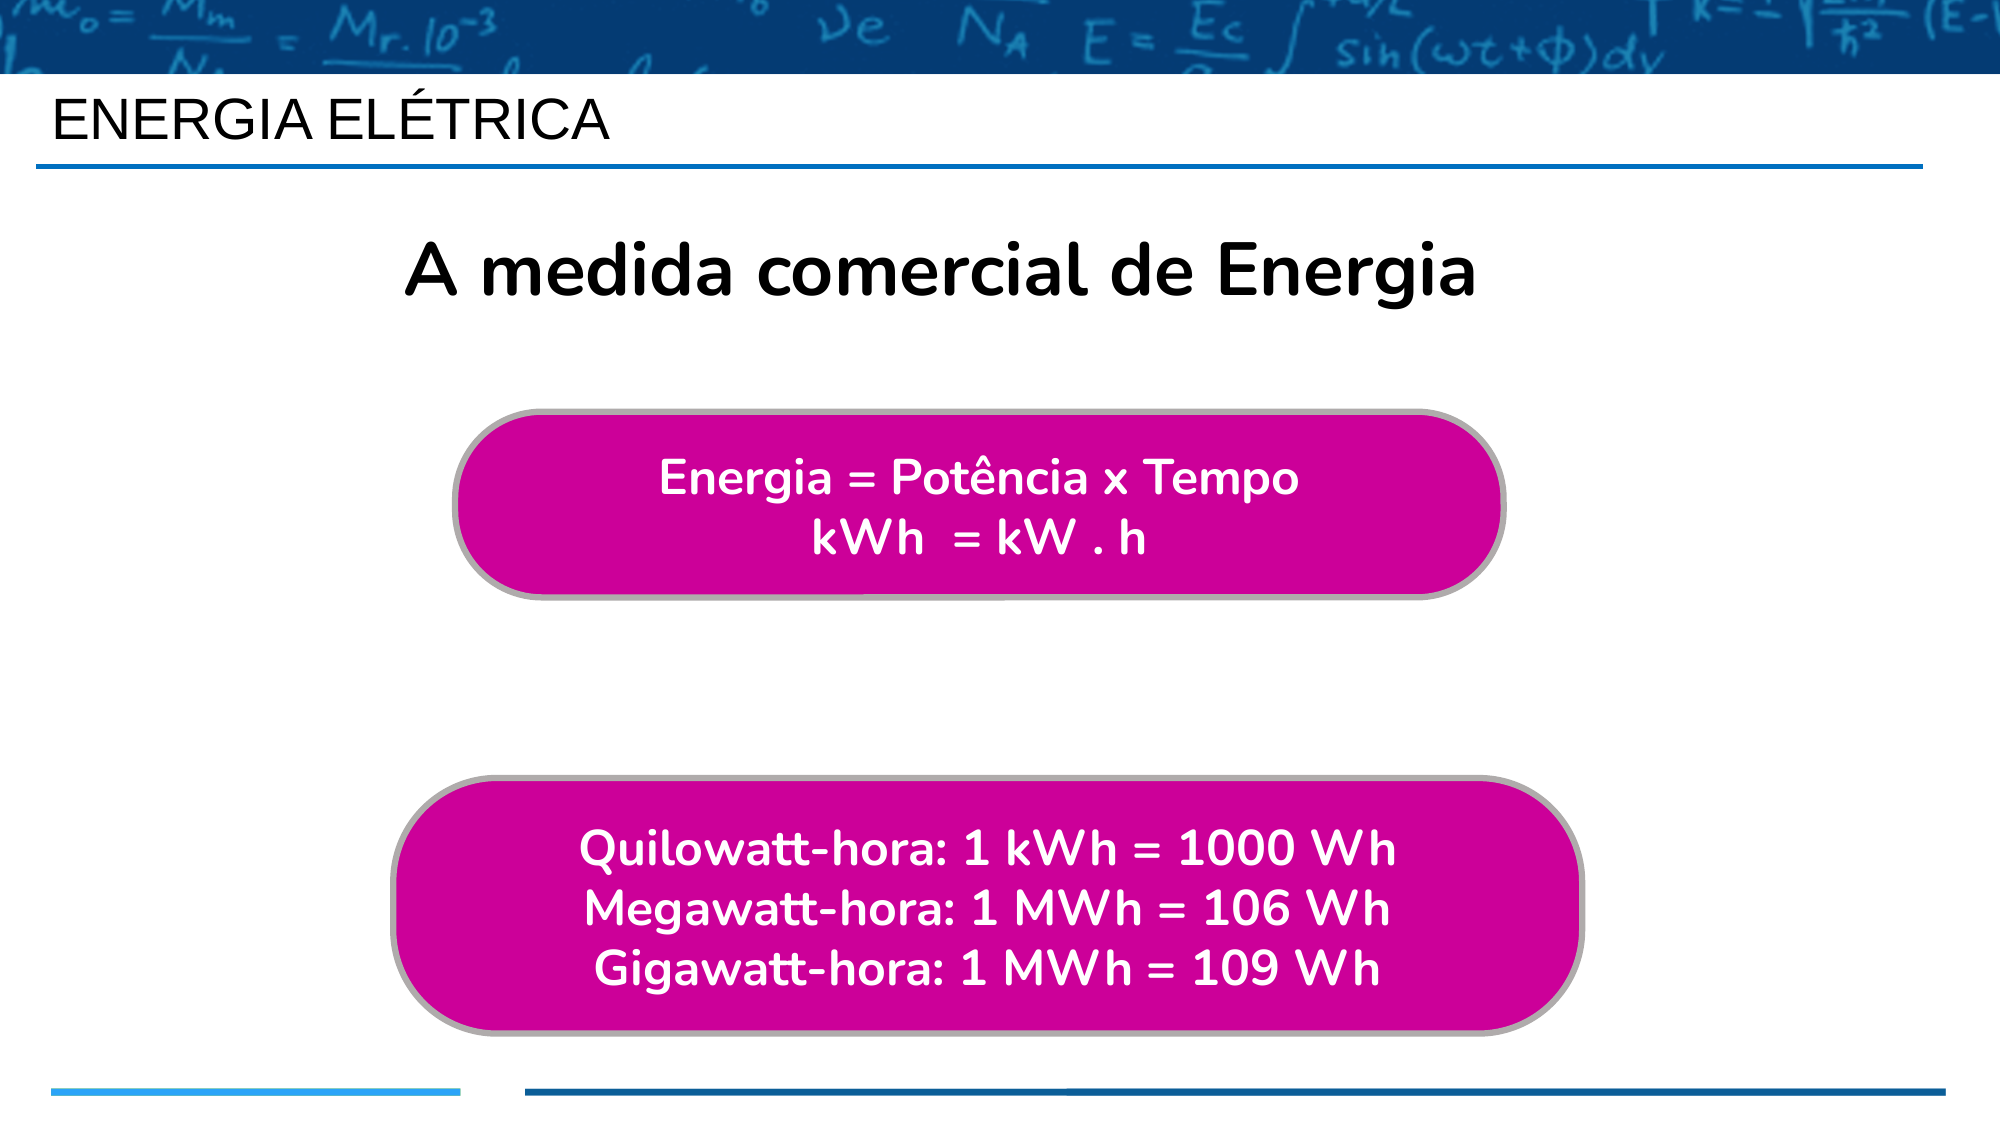

ENERGIA ELÉTRICA
A medida comercial de Energia
Energia = Potência x Tempo
kWh  = kW . h
Quilowatt-hora: 1 kWh = 1000 Wh
Megawatt-hora: 1 MWh = 106 Wh
Gigawatt-hora: 1 MWh = 109 Wh